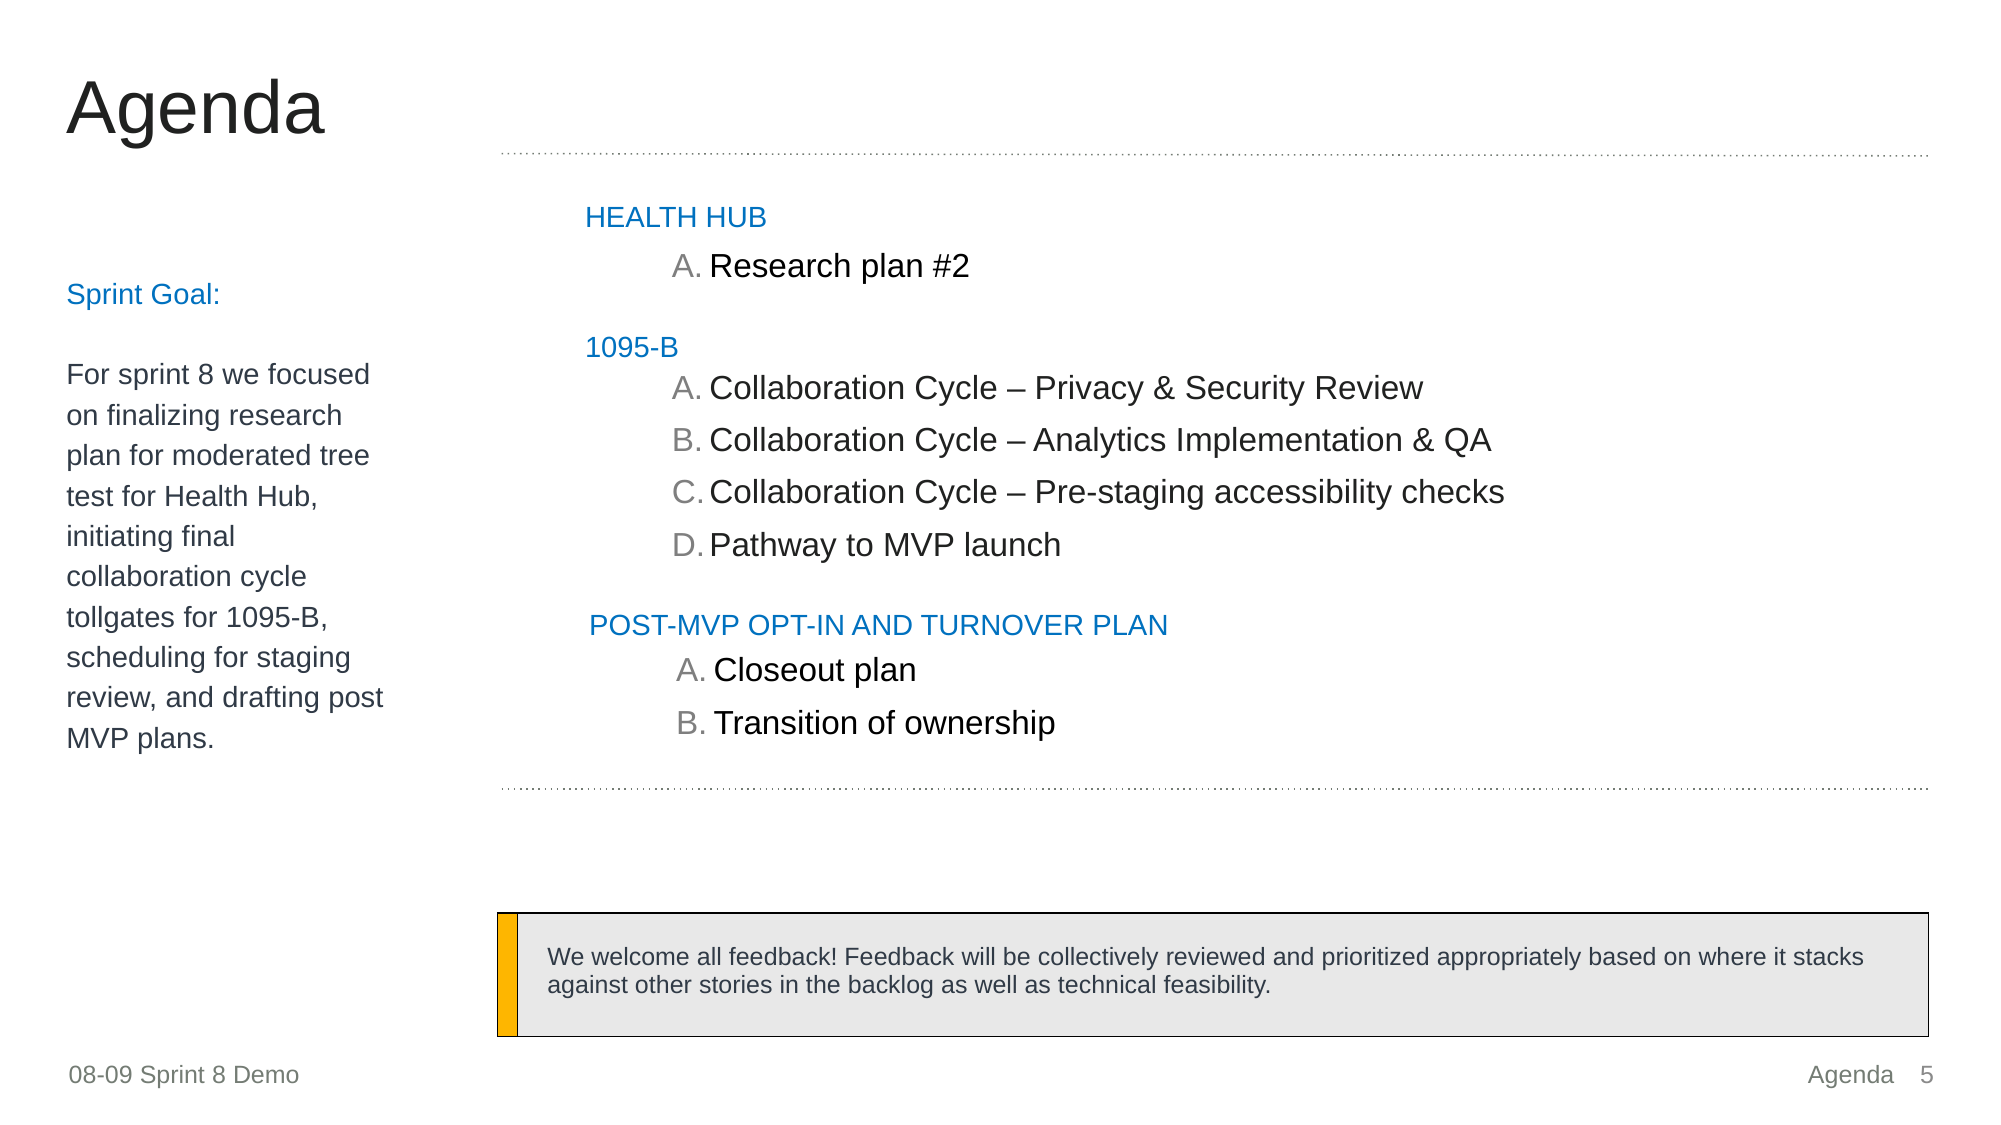

# Agenda
HEALTH HUB
Research plan #2
Sprint Goal:

For sprint 8 we focused on finalizing research plan for moderated tree test for Health Hub, initiating final collaboration cycle tollgates for 1095-B, scheduling for staging review, and drafting post MVP plans.
1095-B
Collaboration Cycle – Privacy & Security Review
Collaboration Cycle – Analytics Implementation & QA
Collaboration Cycle – Pre-staging accessibility checks
Pathway to MVP launch
POST-MVP OPT-IN AND TURNOVER PLAN
Closeout plan
Transition of ownership
|  | We welcome all feedback! Feedback will be collectively reviewed and prioritized appropriately based on where it stacks against other stories in the backlog as well as technical feasibility. |
| --- | --- |
5
08-09 Sprint 8 Demo
Agenda